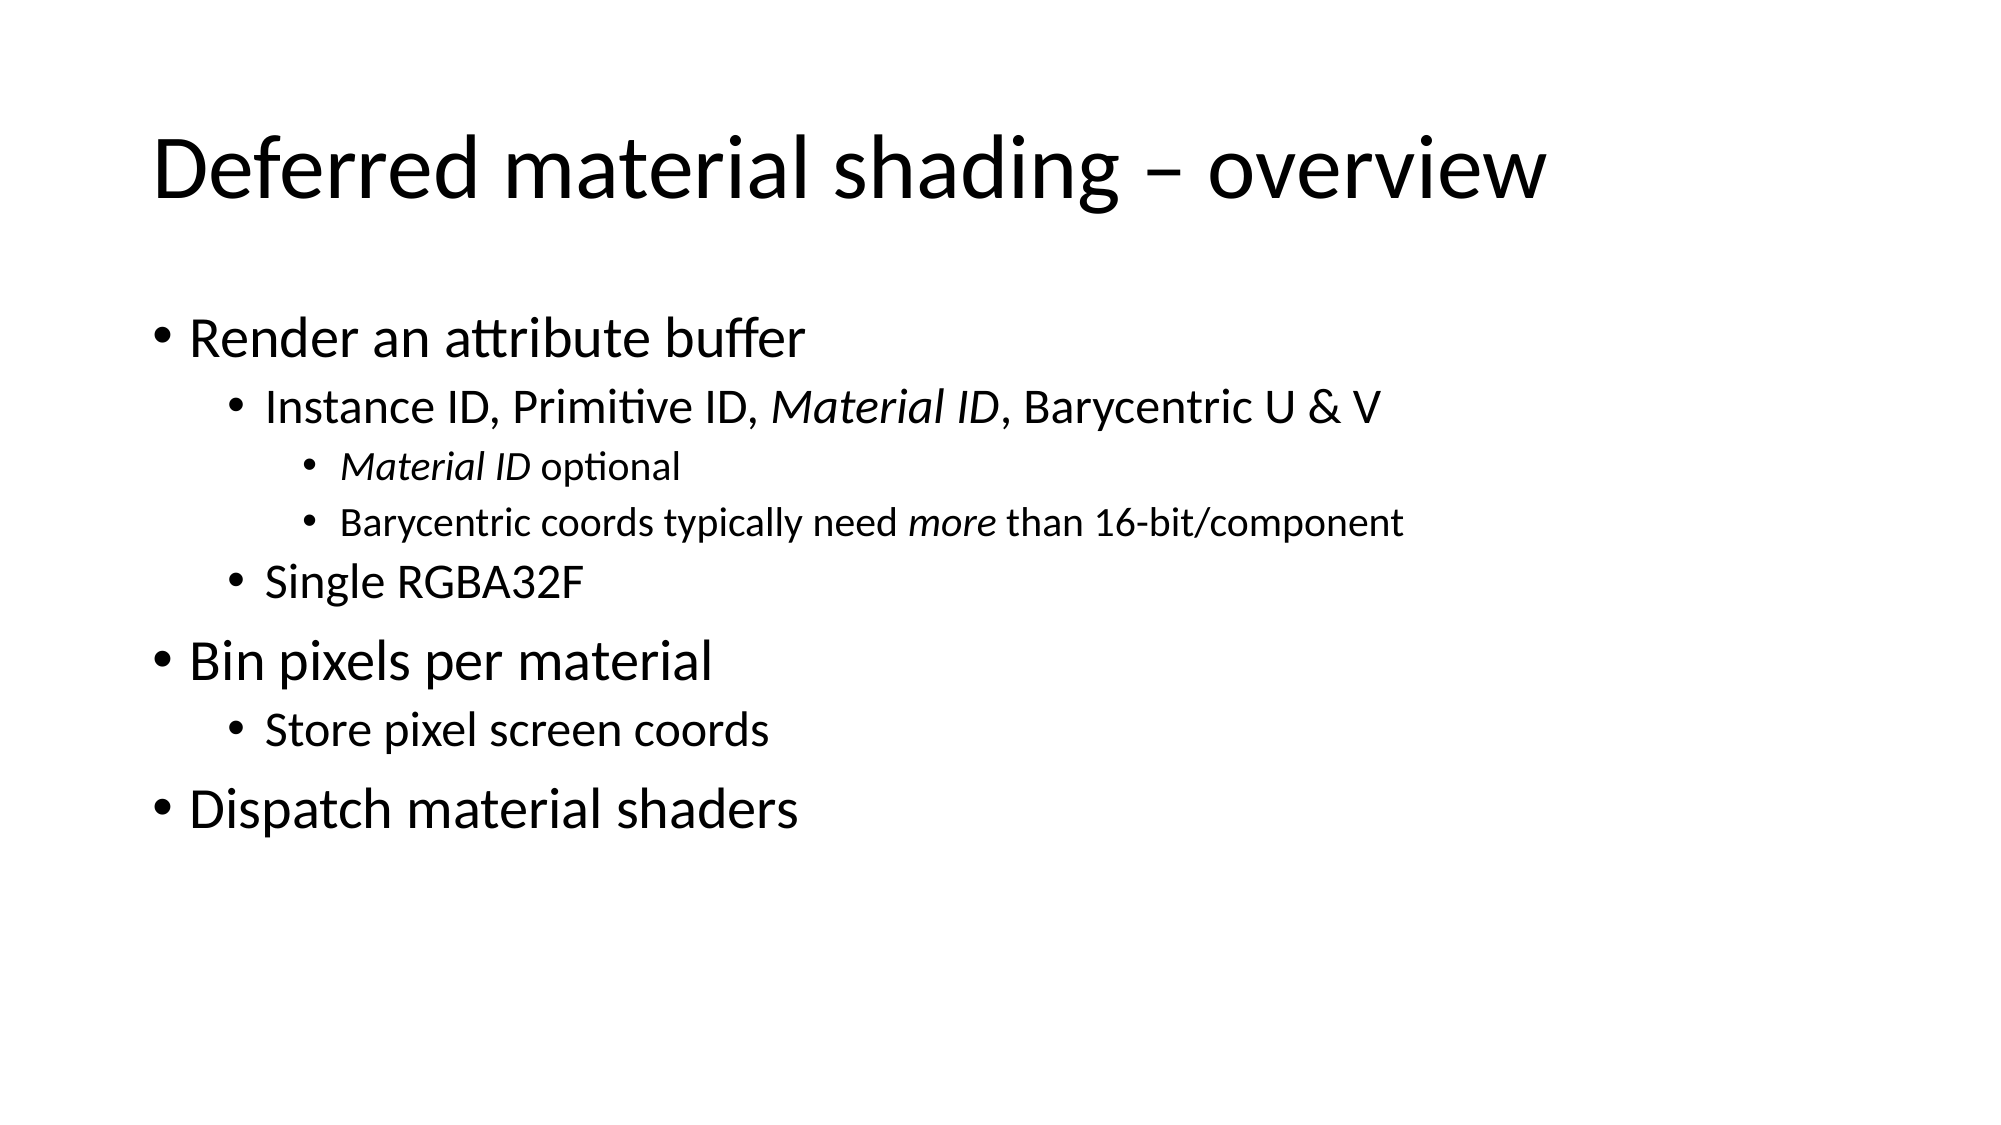

# Deferred material shading – overview
Render an attribute buffer
Instance ID, Primitive ID, Material ID, Barycentric U & V
Material ID optional
Barycentric coords typically need more than 16-bit/component
Single RGBA32F
Bin pixels per material
Store pixel screen coords
Dispatch material shaders